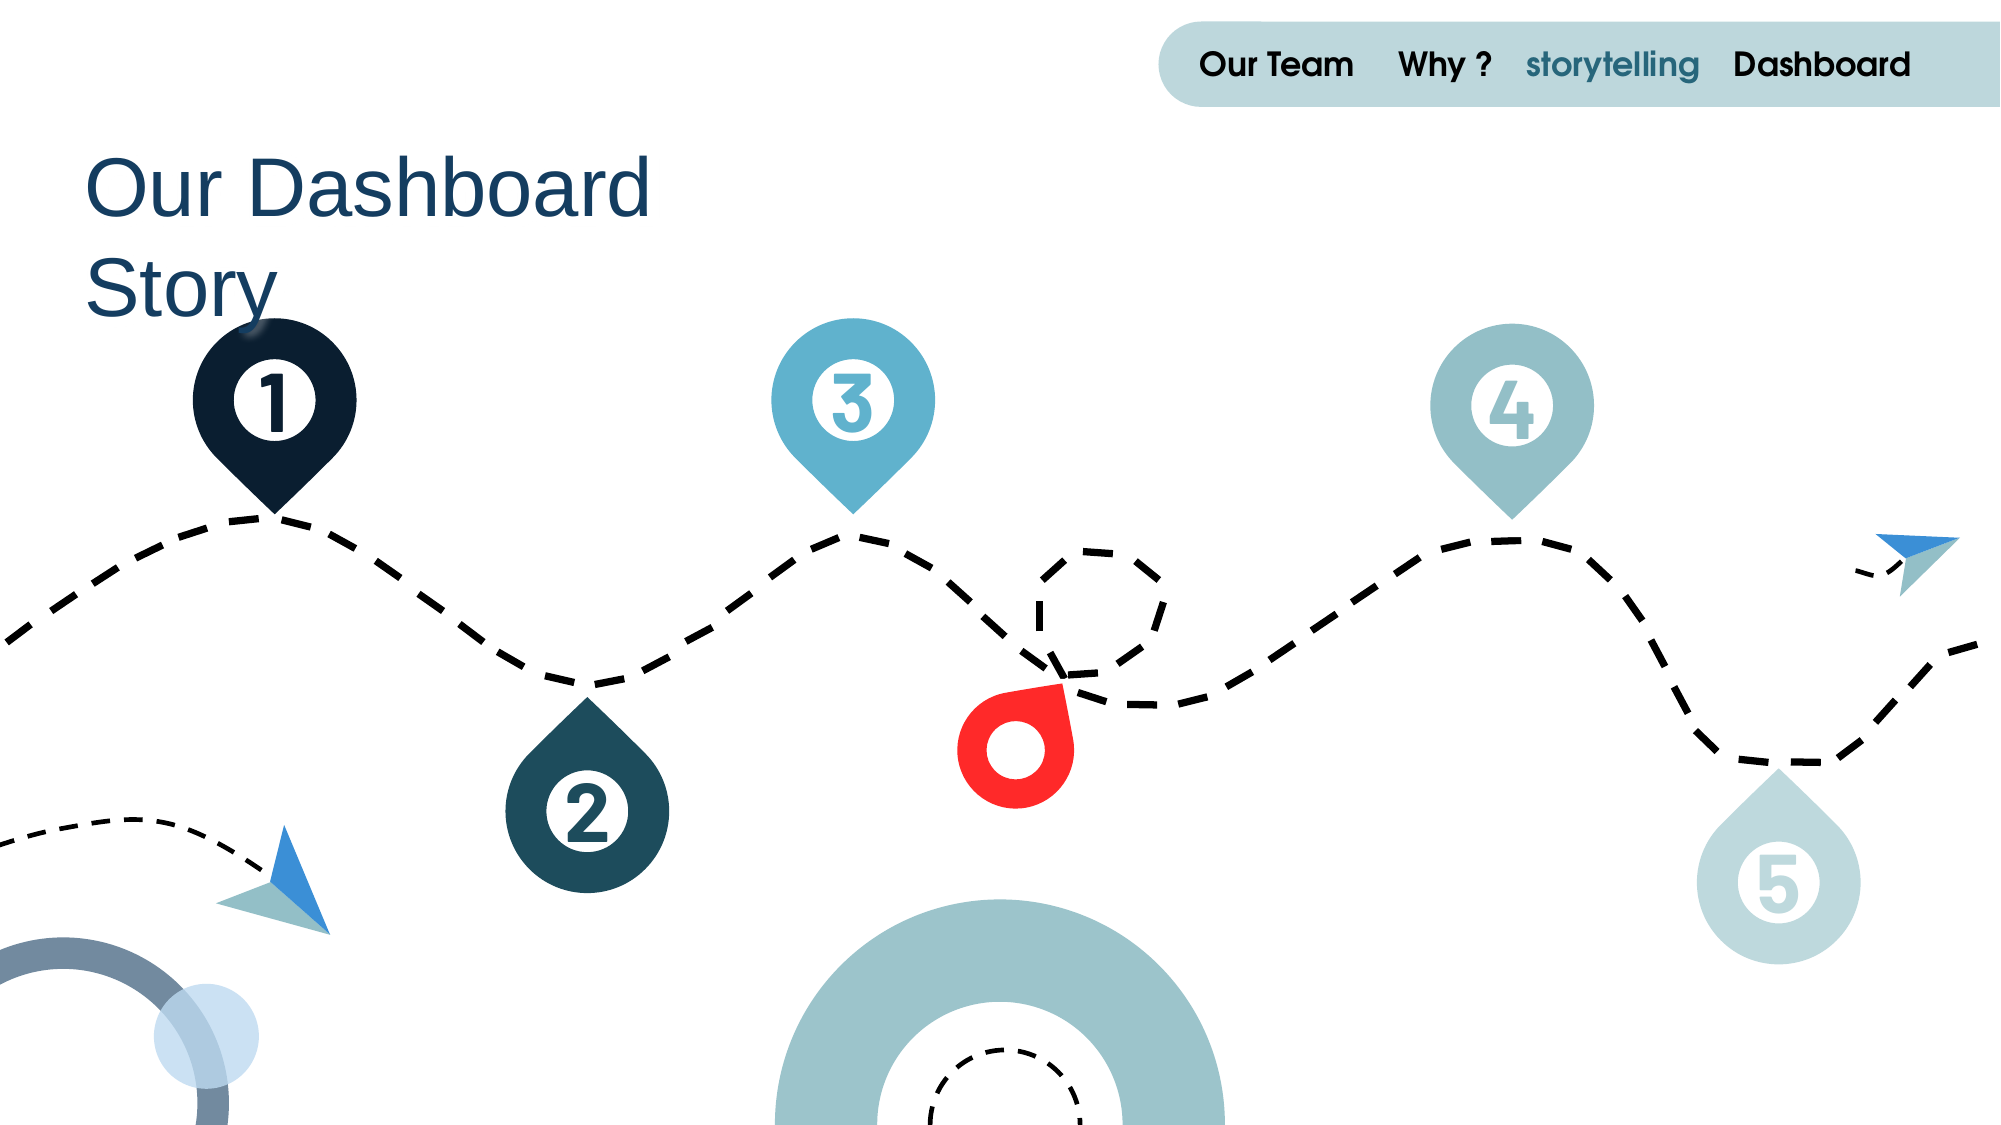

Our Team
Why ?
storytelling
Dashboard
Our Dashboard Story

1

3

4
Calculates &
Measures

Visualization

Normalization

2
Challenges

Cleaning data

5

Testing
& Documentation